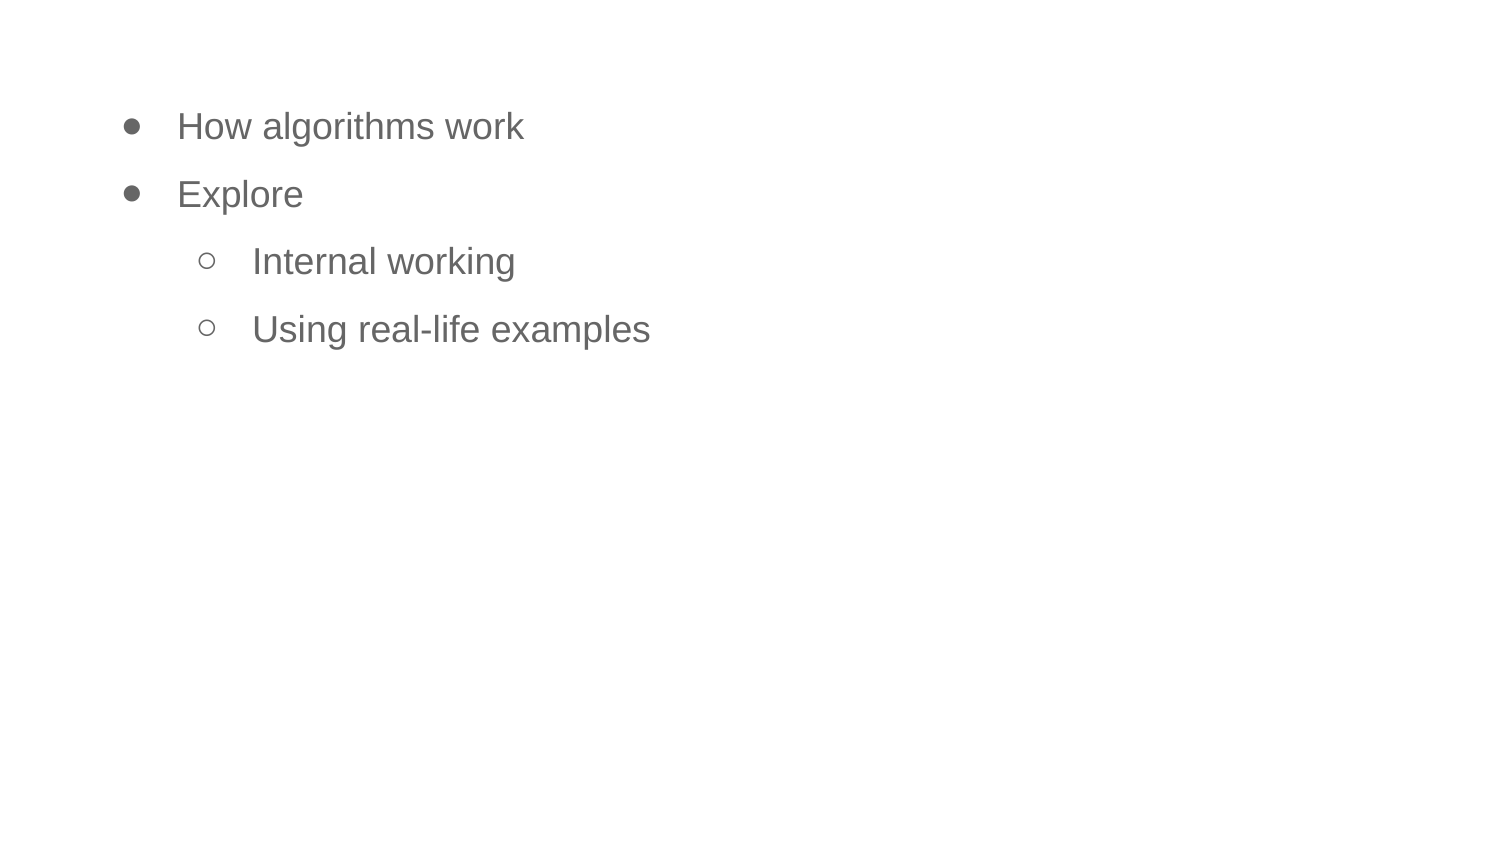

How algorithms work
Explore
Internal working
Using real-life examples